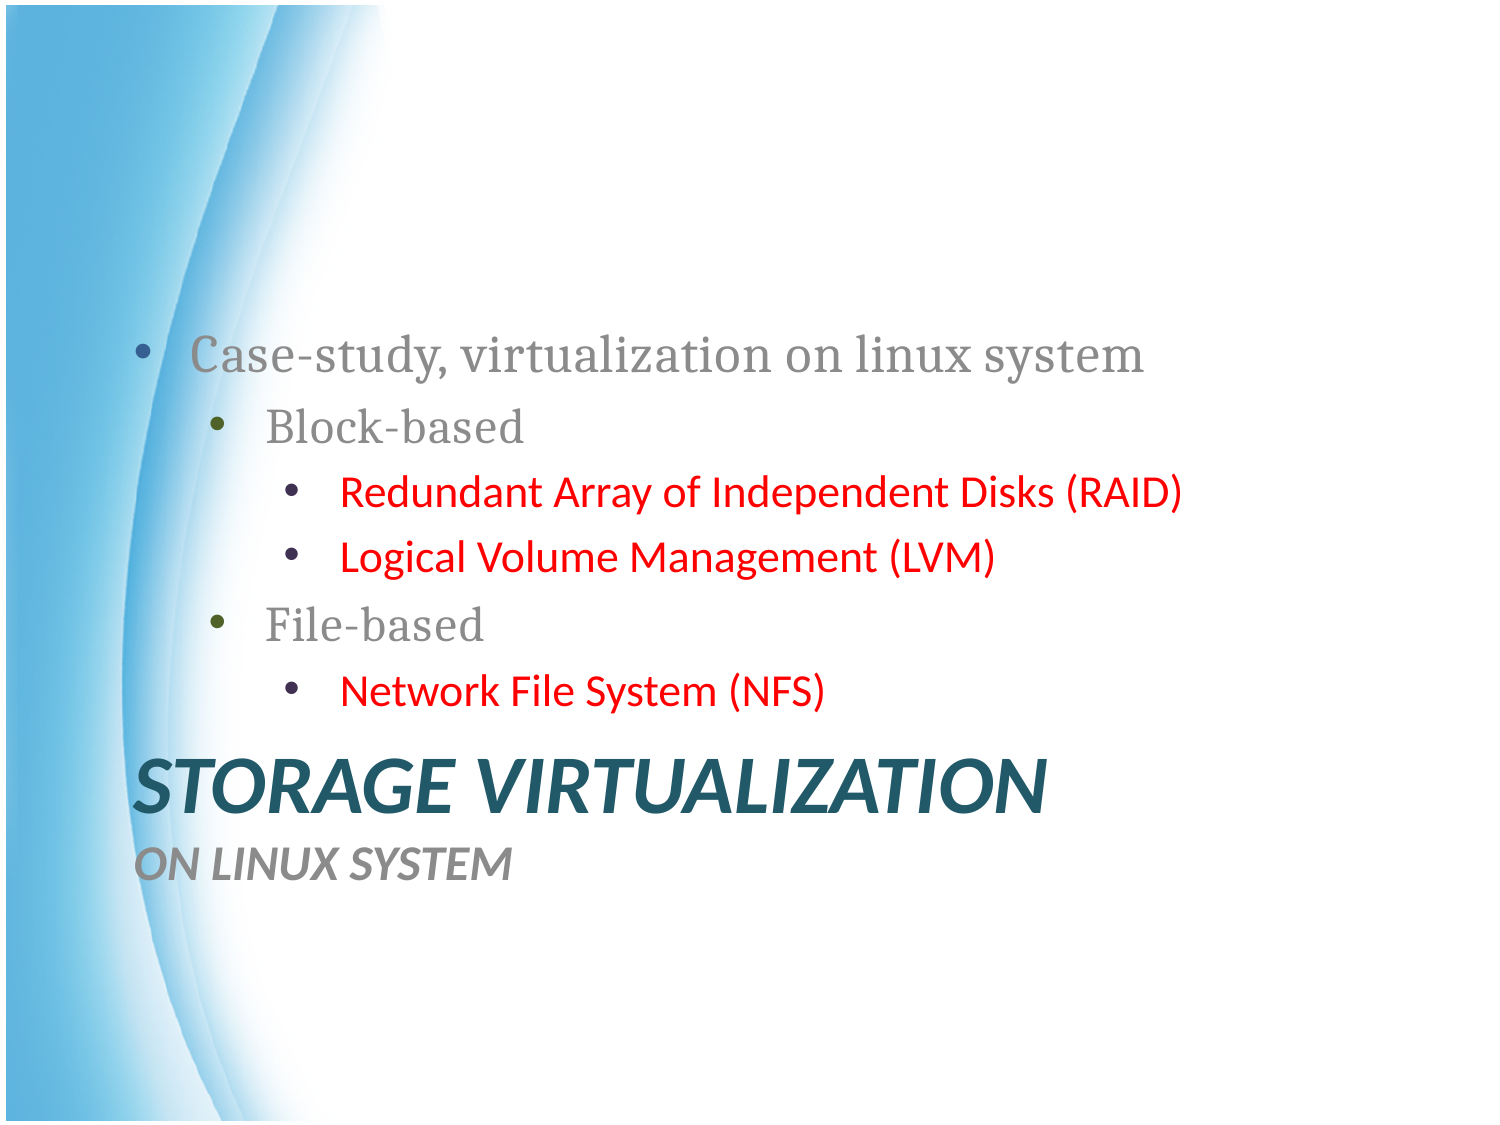

Case-study, virtualization on linux system
Block-based
Redundant Array of Independent Disks (RAID)
Logical Volume Management (LVM)
File-based
Network File System (NFS)
# Storage Virtualization on linux system